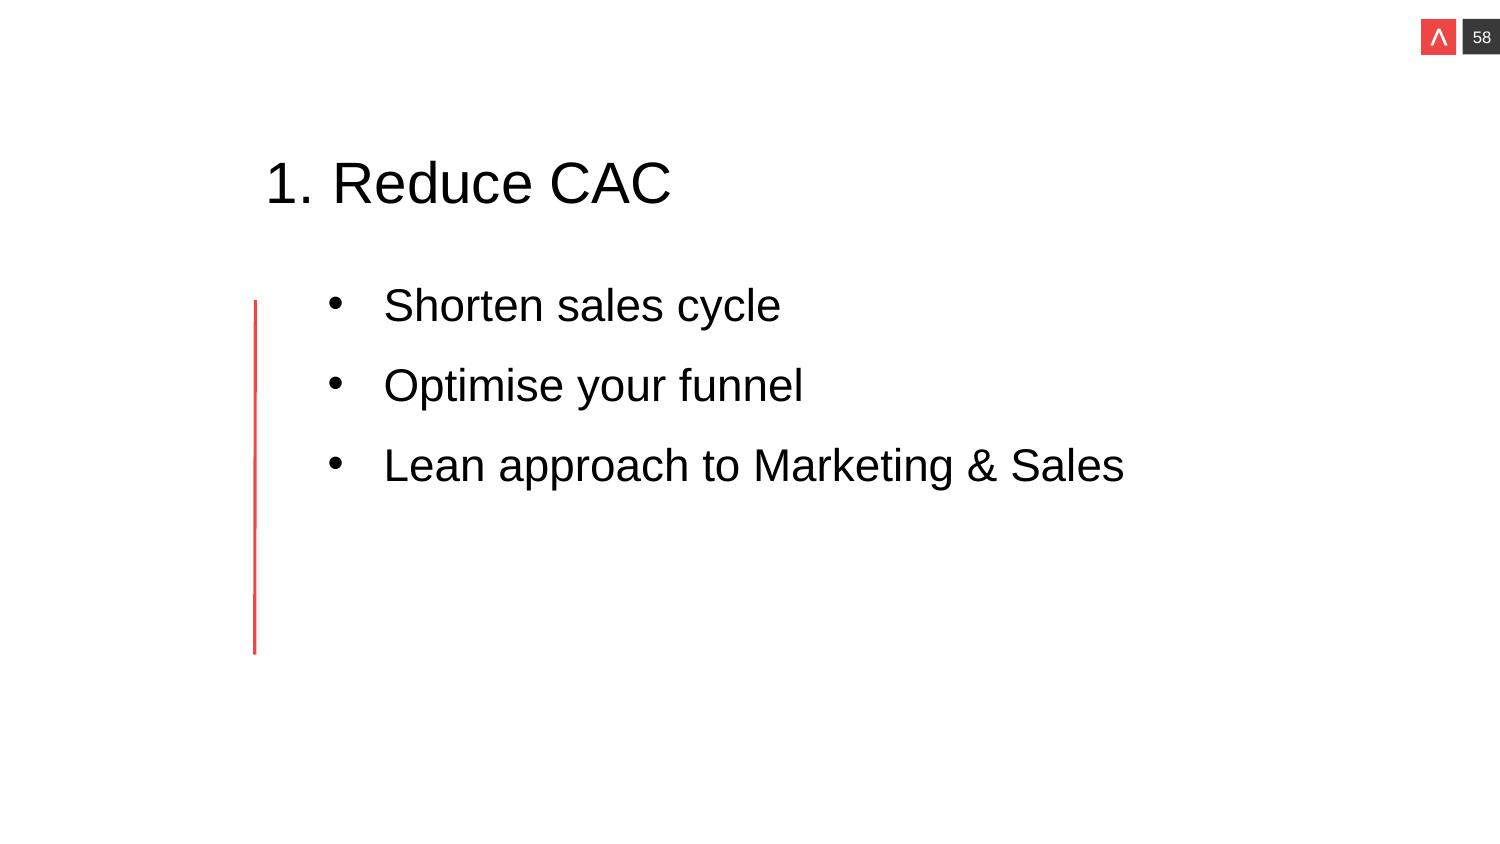

Reduce CAC
Shorten sales cycle
Optimise your funnel
Lean approach to Marketing & Sales